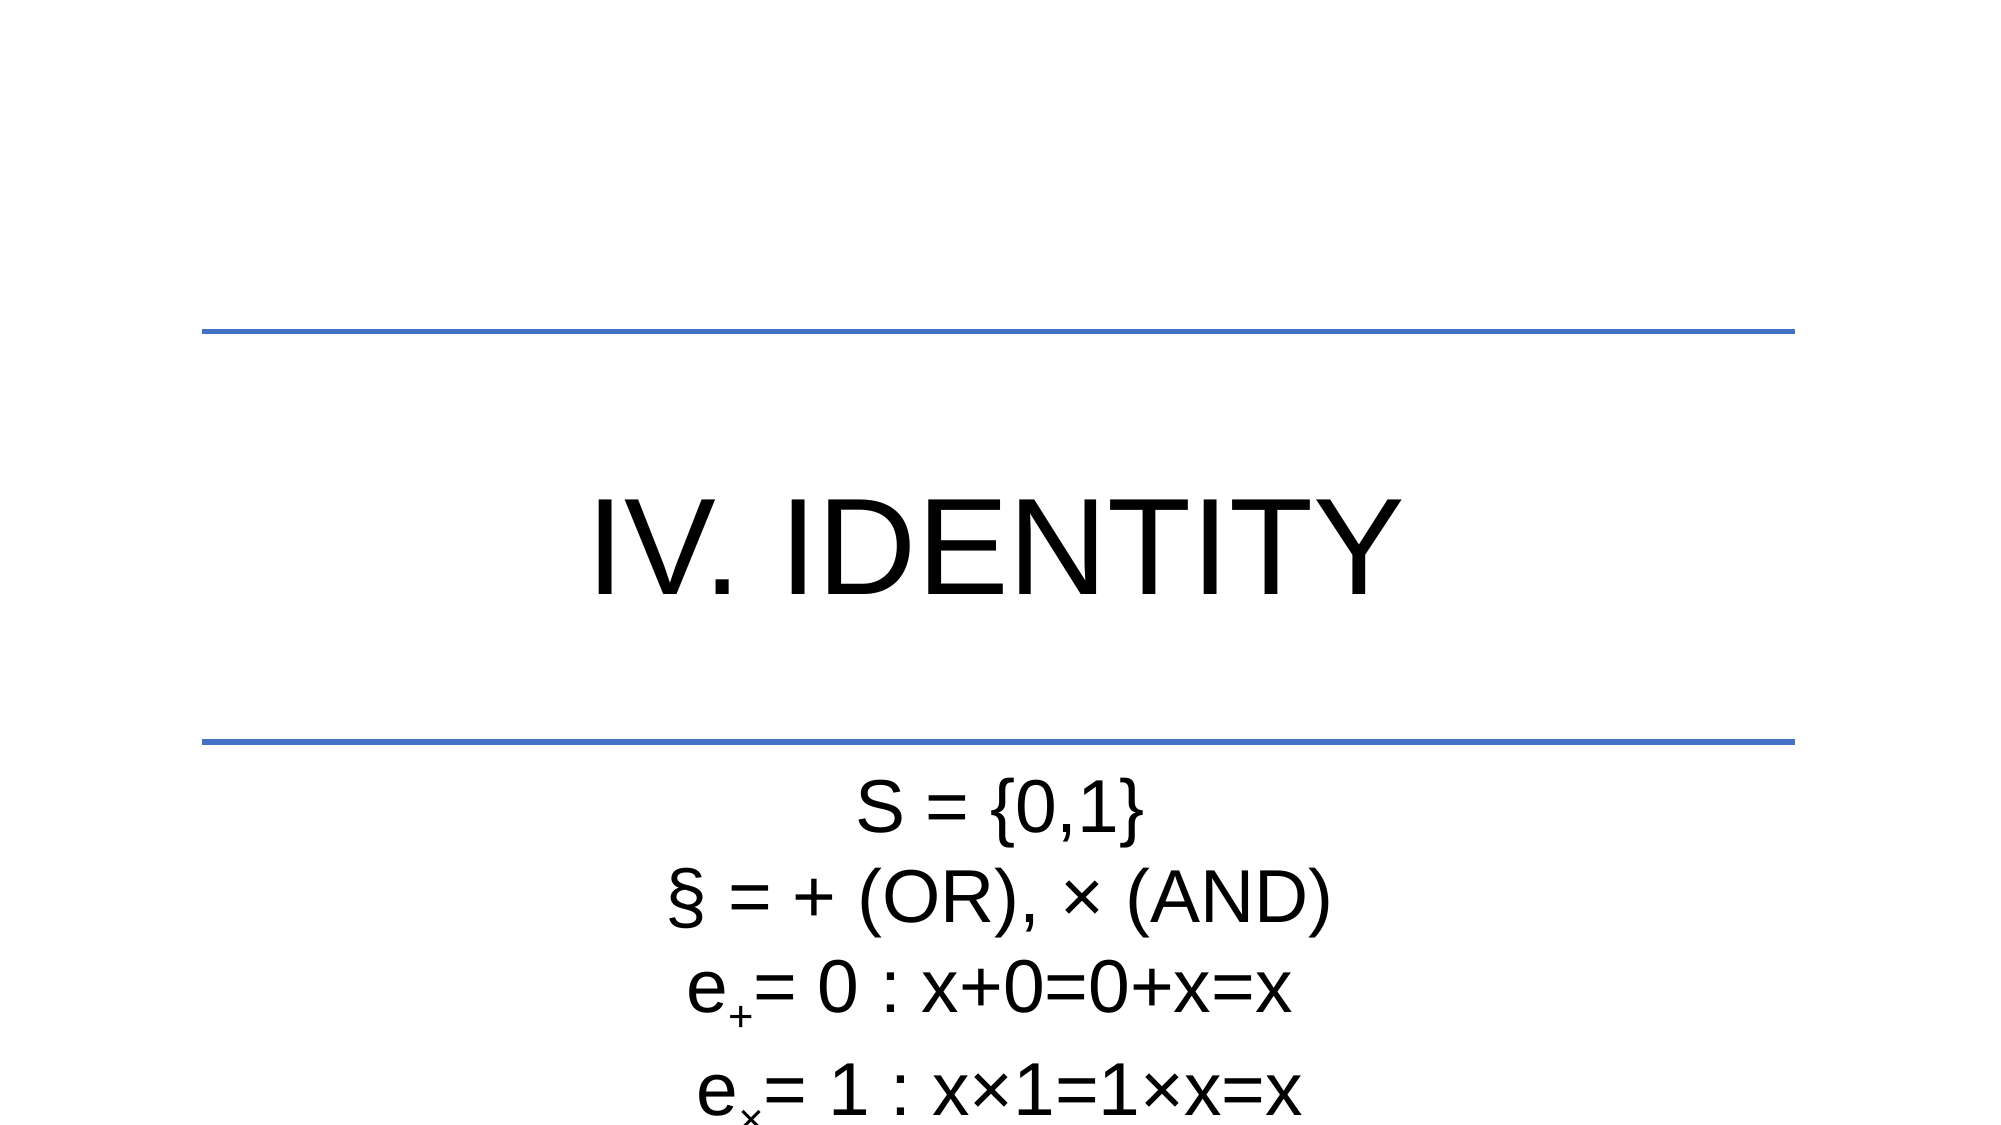

IV. Identity
S = {0,1}
§ = + (OR), × (AND)
e+= 0 : x+0=0+x=x
e×= 1 : x×1=1×x=x